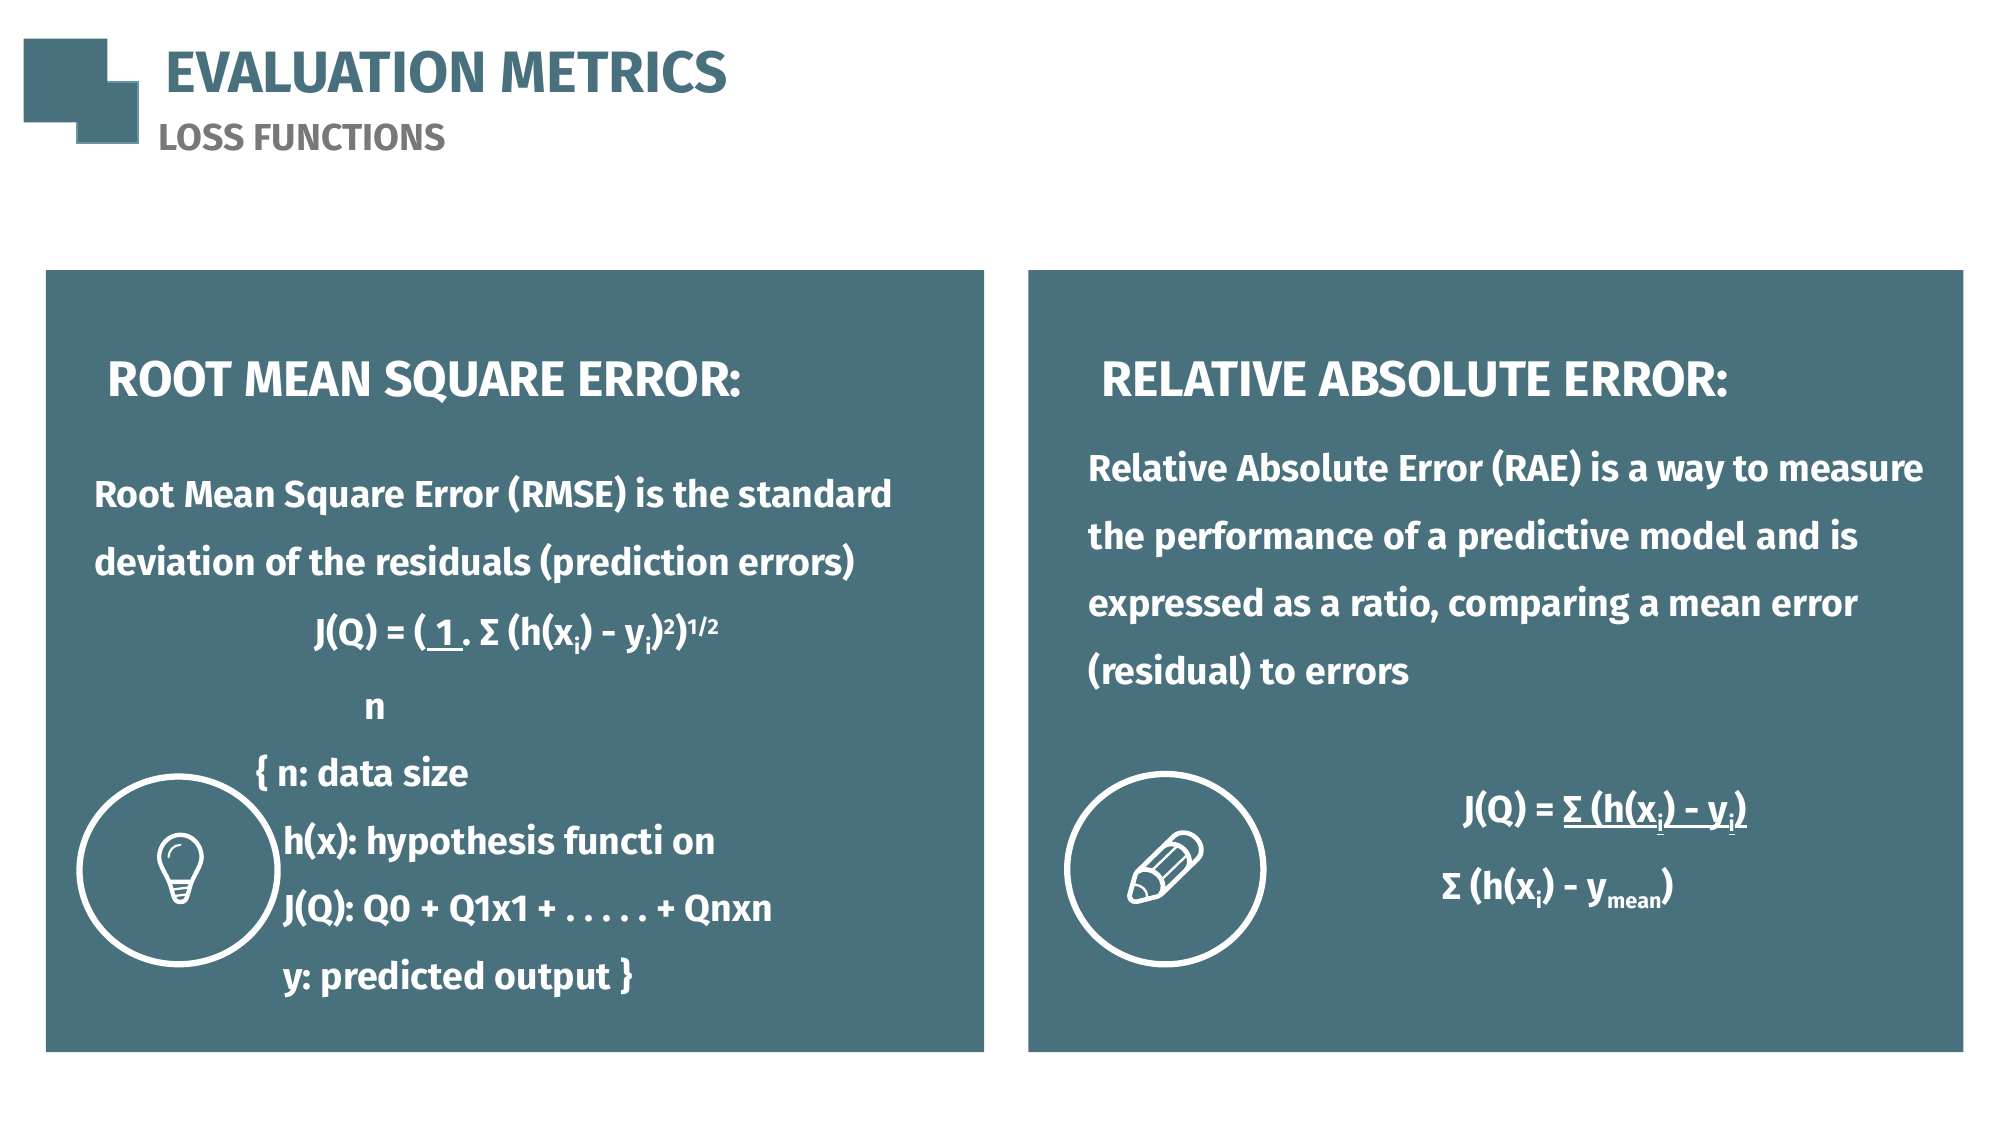

EVALUATION METRICS

LOSS FUNCTIONS

RELATIVE ABSOLUTE ERROR:
ROOT MEAN SQUARE ERROR:
Relative Absolute Error (RAE) is a way to measure the performance of a predictive model and is expressed as a ratio, comparing a mean error (residual) to errors

		J(Q) = Σ (h(xi) - yi)
                               Σ (h(xi) - ymean)

Root Mean Square Error (RMSE) is the standard deviation of the residuals (prediction errors)
J(Q) = ( 1 . Σ (h(xi) - yi)2)1/2
                              n
                  { n: data size
                     h(x): hypothesis functi on
                     J(Q): Q0 + Q1x1 + . . . . . + Qnxn
                     y: predicted output }